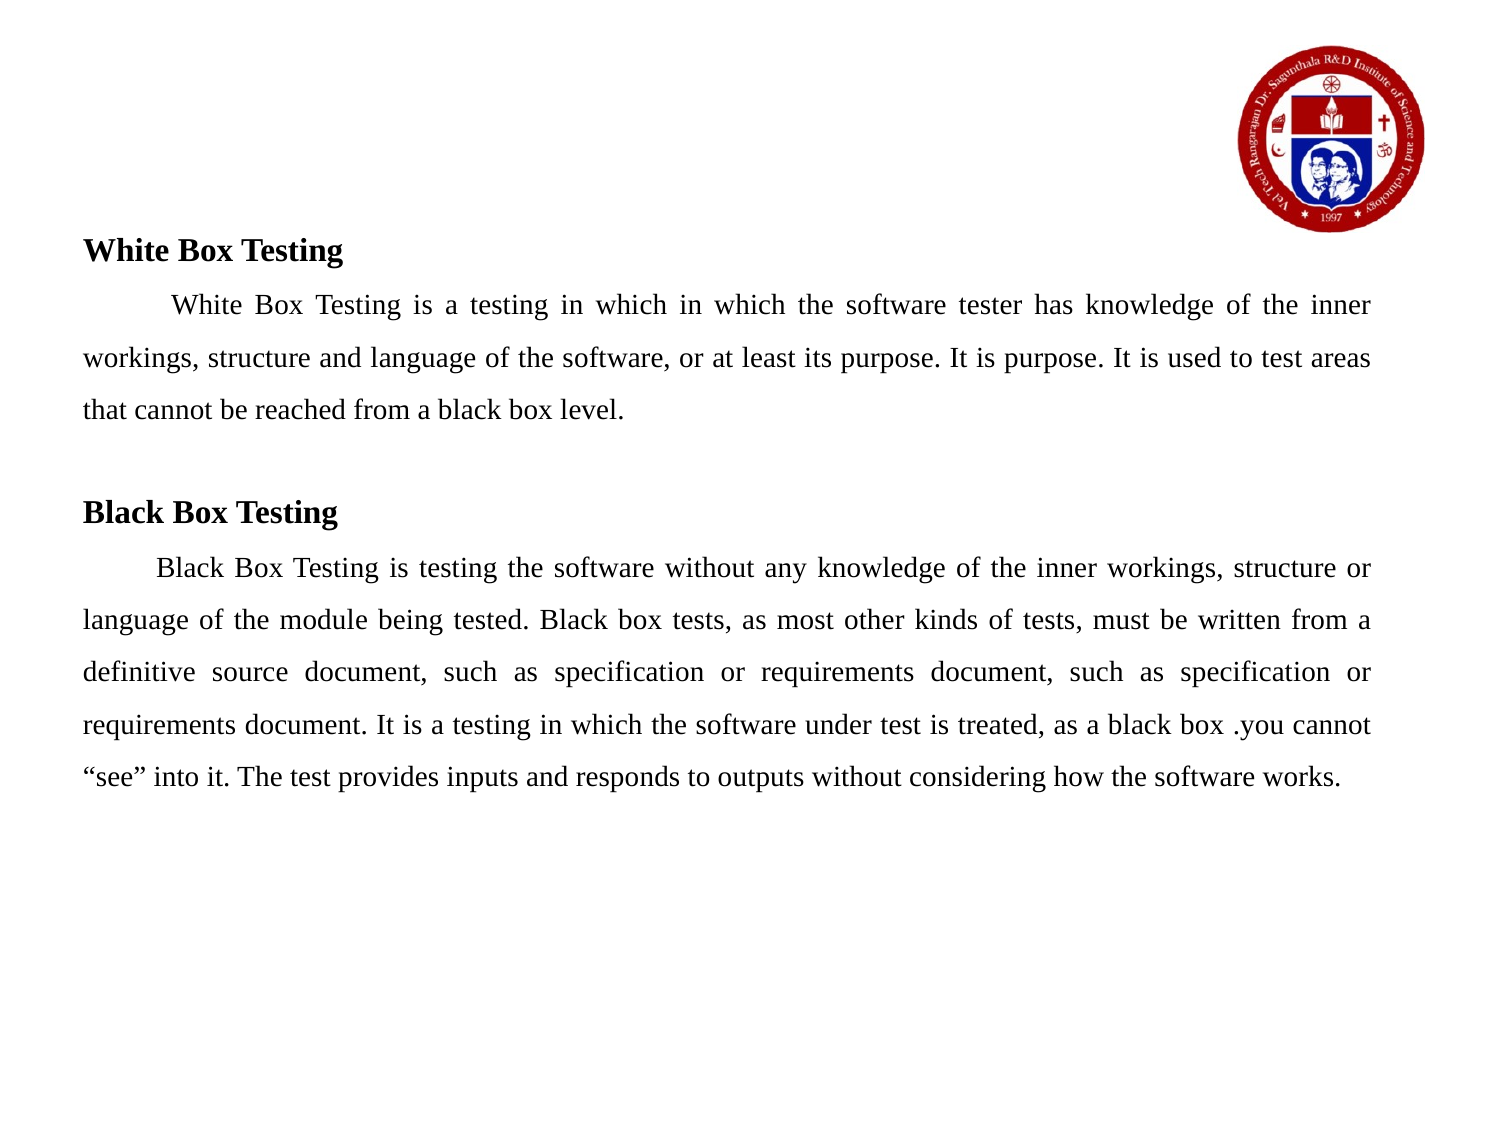

White Box Testing
        White Box Testing is a testing in which in which the software tester has knowledge of the inner workings, structure and language of the software, or at least its purpose. It is purpose. It is used to test areas that cannot be reached from a black box level.

Black Box Testing
        Black Box Testing is testing the software without any knowledge of the inner workings, structure or language of the module being tested. Black box tests, as most other kinds of tests, must be written from a definitive source document, such as specification or requirements document, such as specification or requirements document. It is a testing in which the software under test is treated, as a black box .you cannot “see” into it. The test provides inputs and responds to outputs without considering how the software works.
25